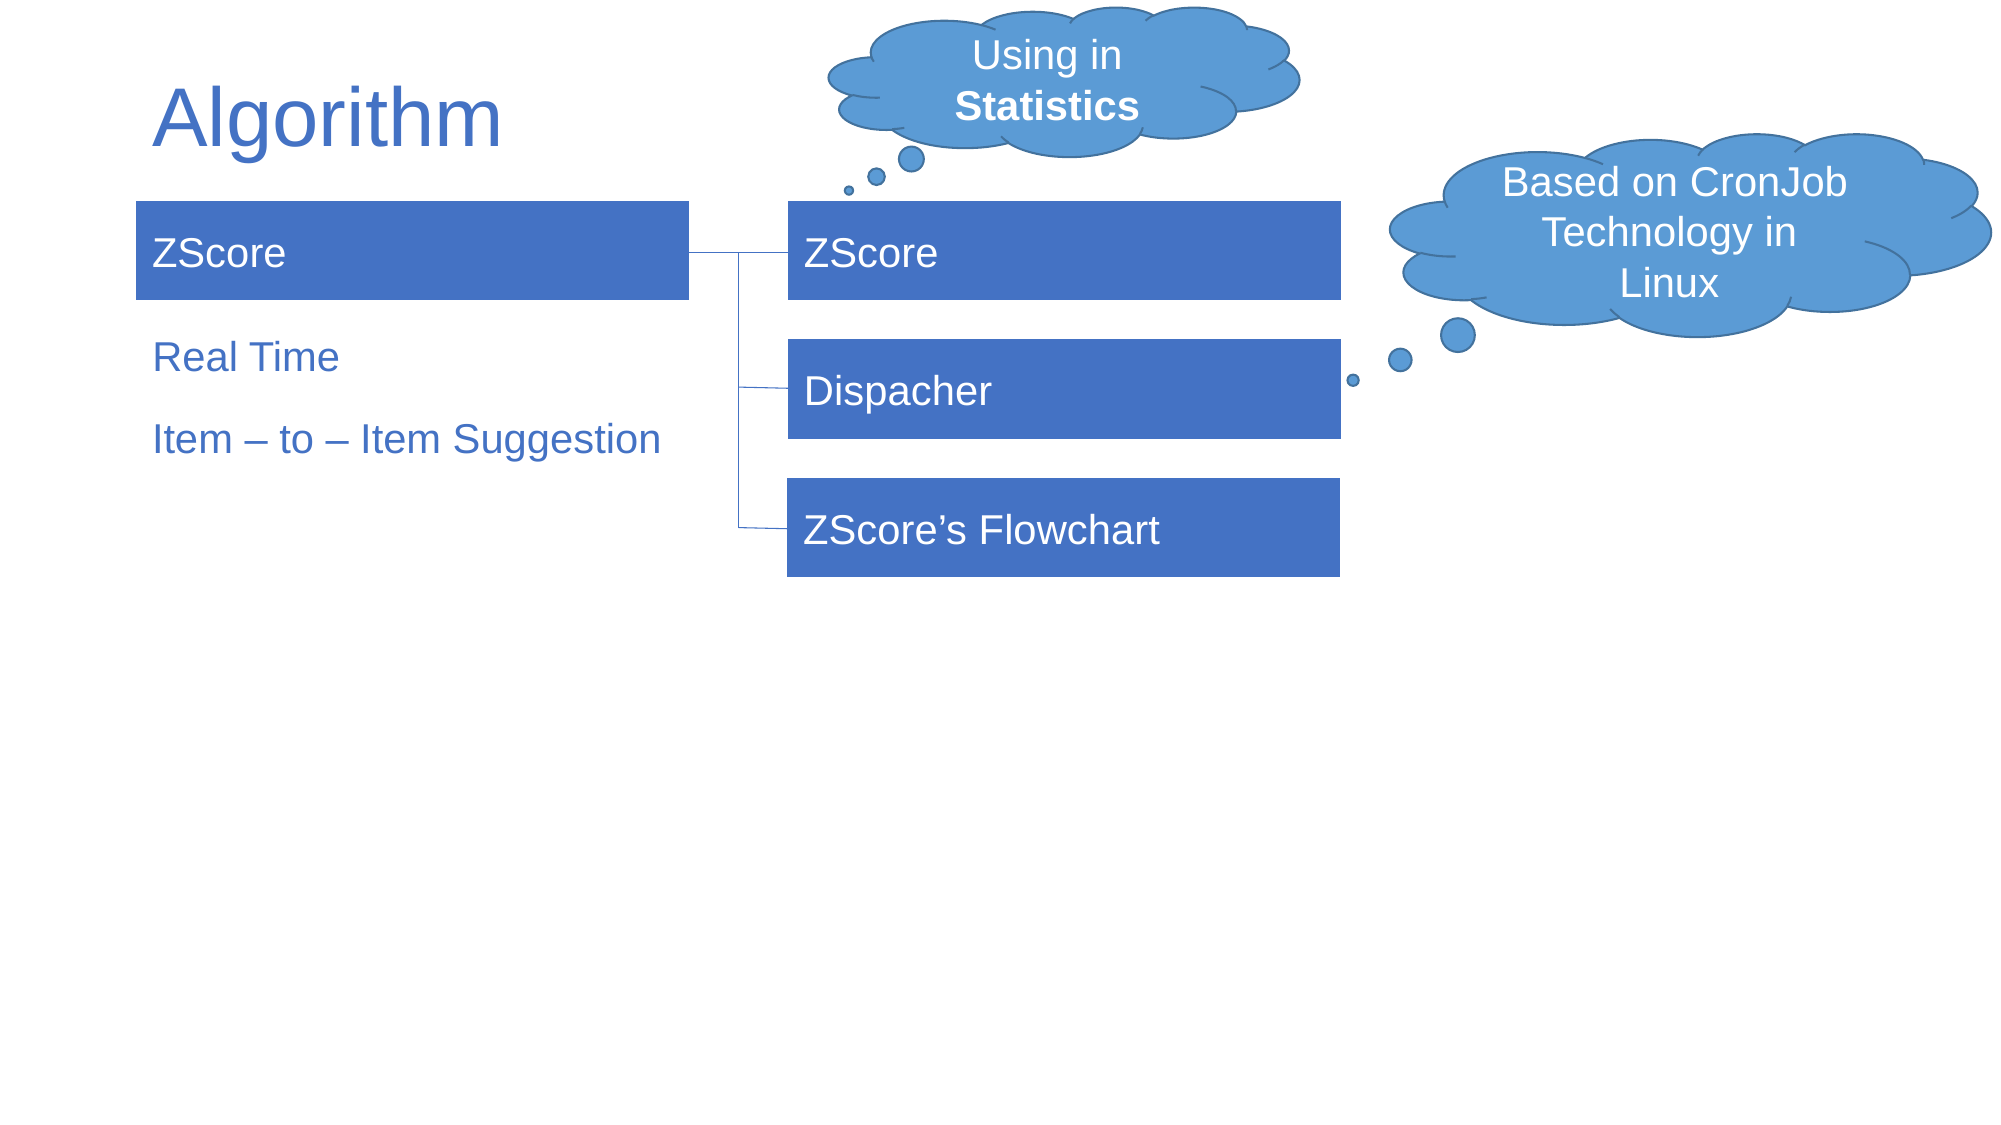

Using in Statistics
# Algorithm
 Based on CronJob Technology in Linux
ZScore
ZScore
59
Real Time
Dispacher
Item – to – Item Suggestion
Use Case
ZScore’s Flowchart